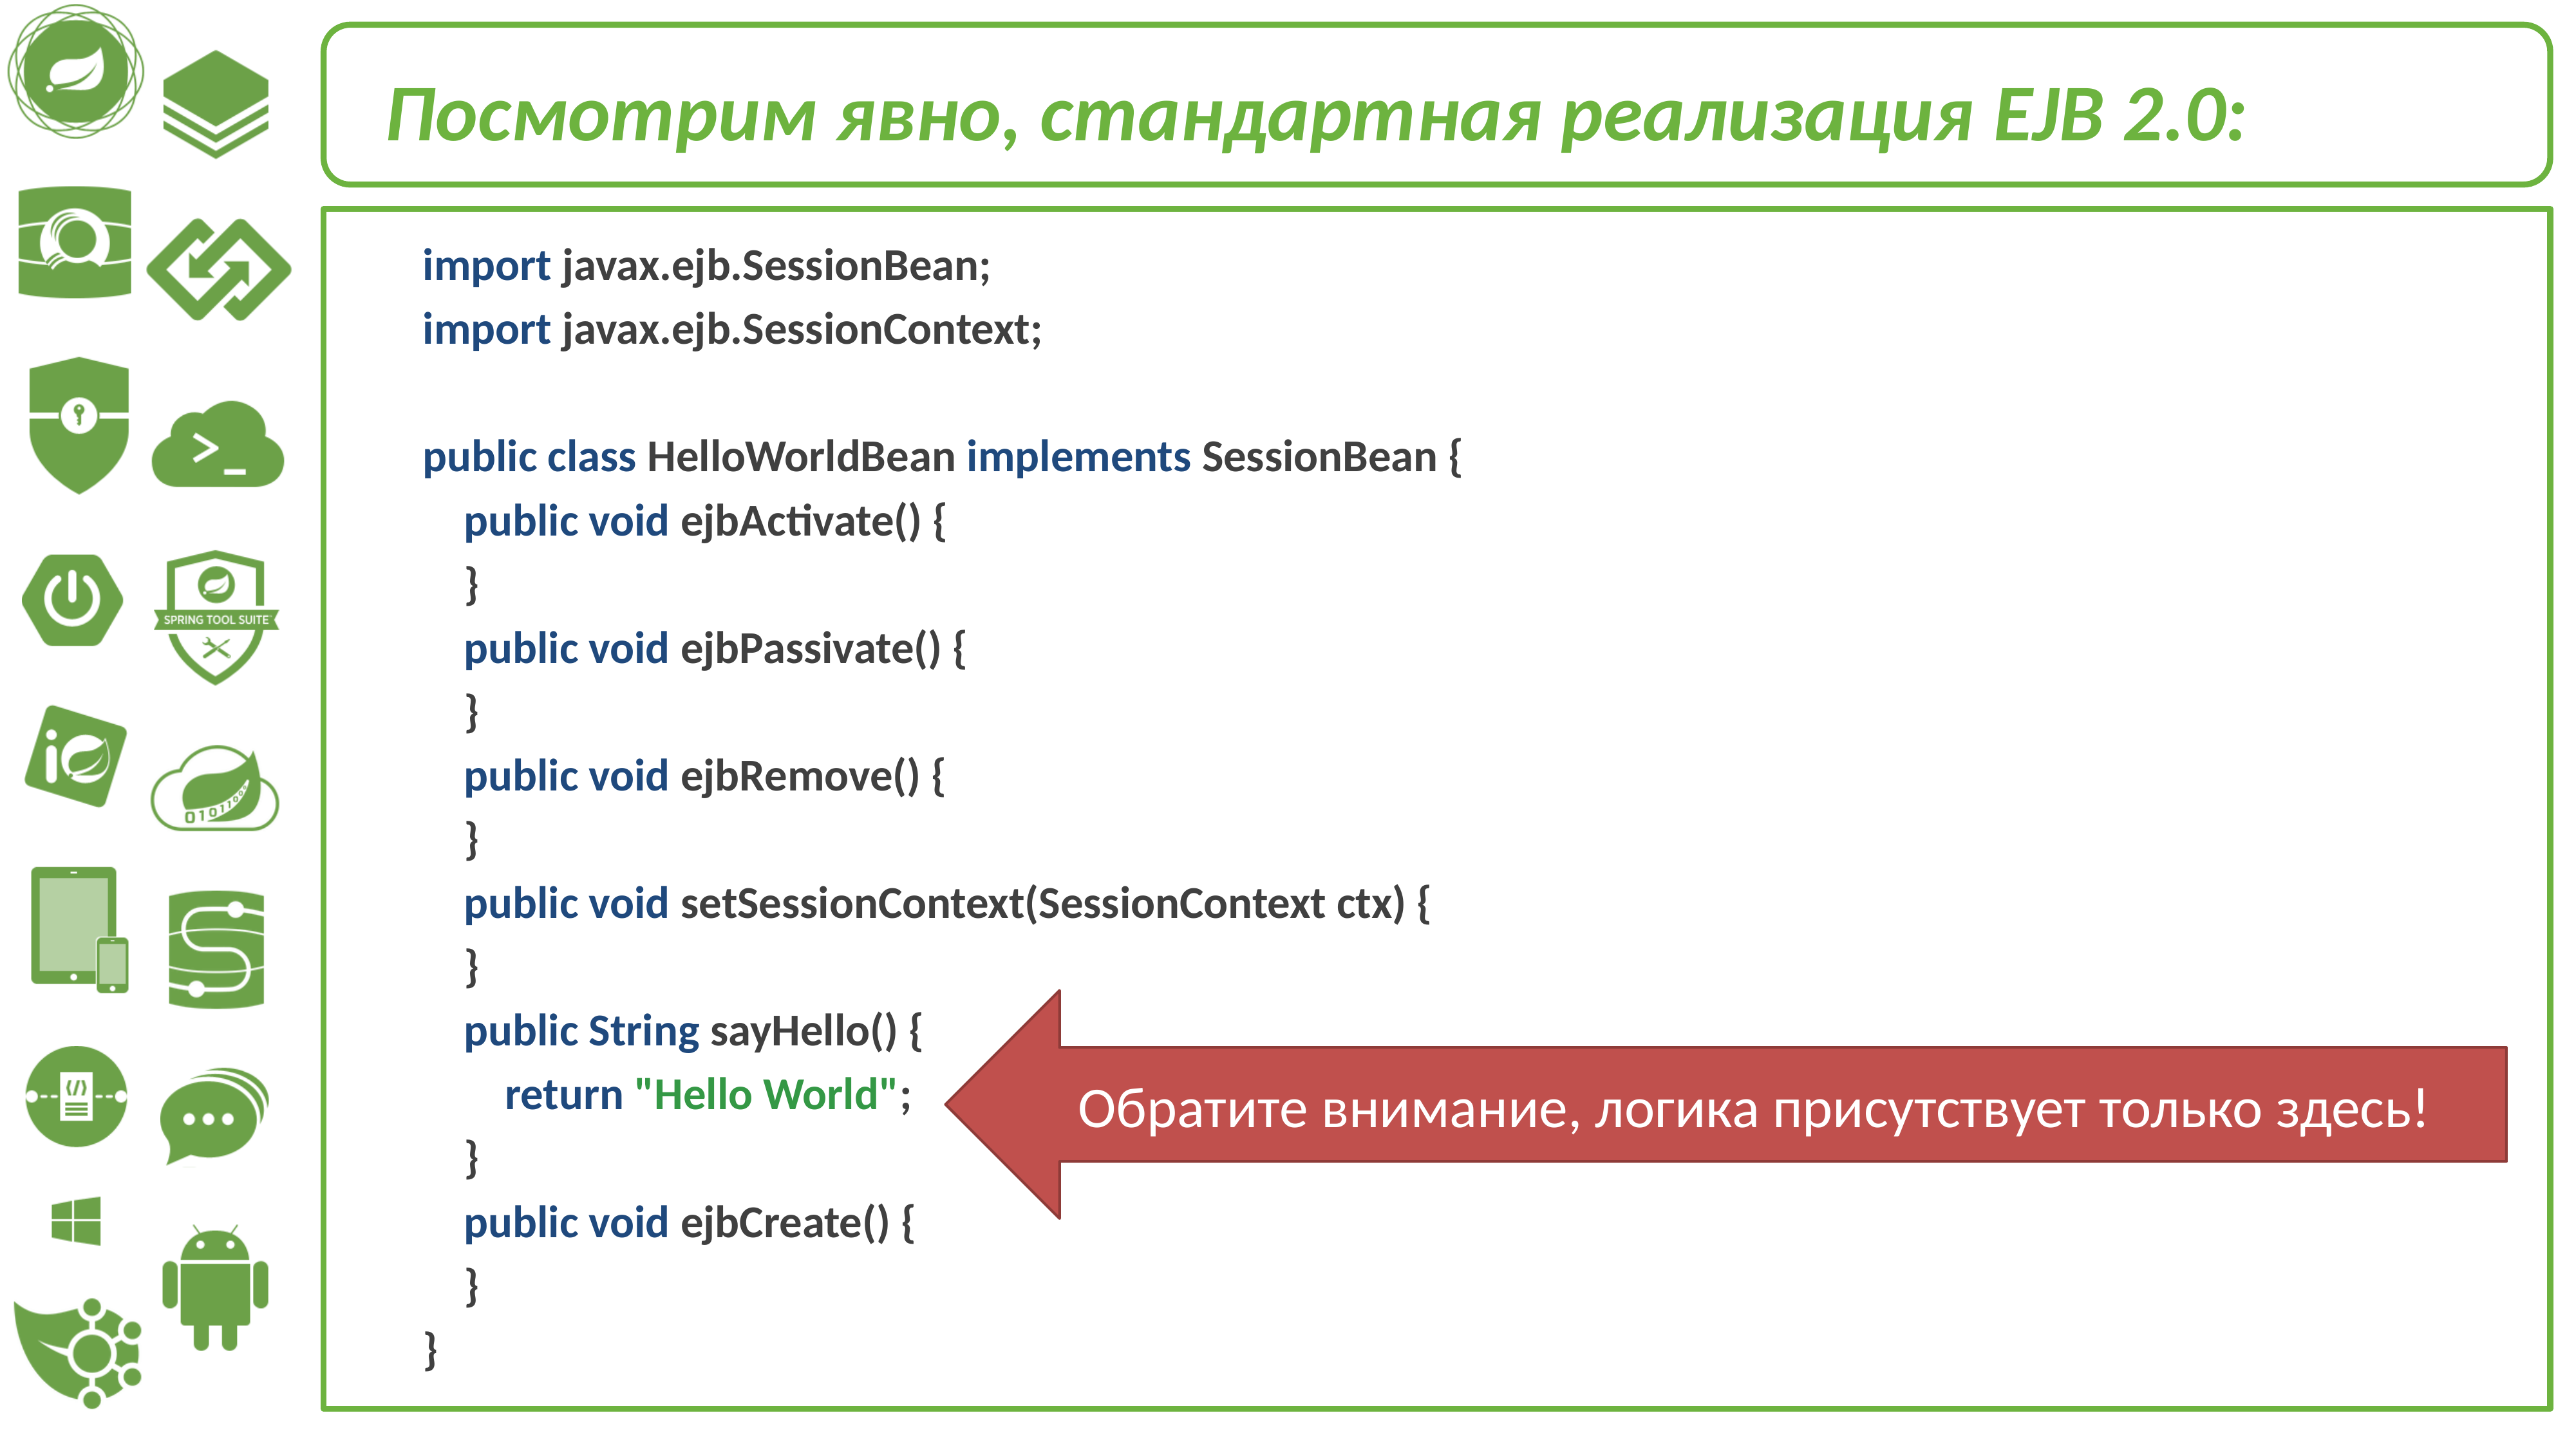

Посмотрим явно, стандартная реализация EJB 2.0:
import javax.ejb.SessionBean;
import javax.ejb.SessionContext;

public class HelloWorldBean implements SessionBean {
    public void ejbActivate() {
    }
    public void ejbPassivate() {
    }
    public void ejbRemove() {
    }
    public void setSessionContext(SessionContext ctx) {
    }
    public String sayHello() {
        return "Hello World";
    }
    public void ejbCreate() {
    }
}
Обратите внимание, логика присутствует только здесь!